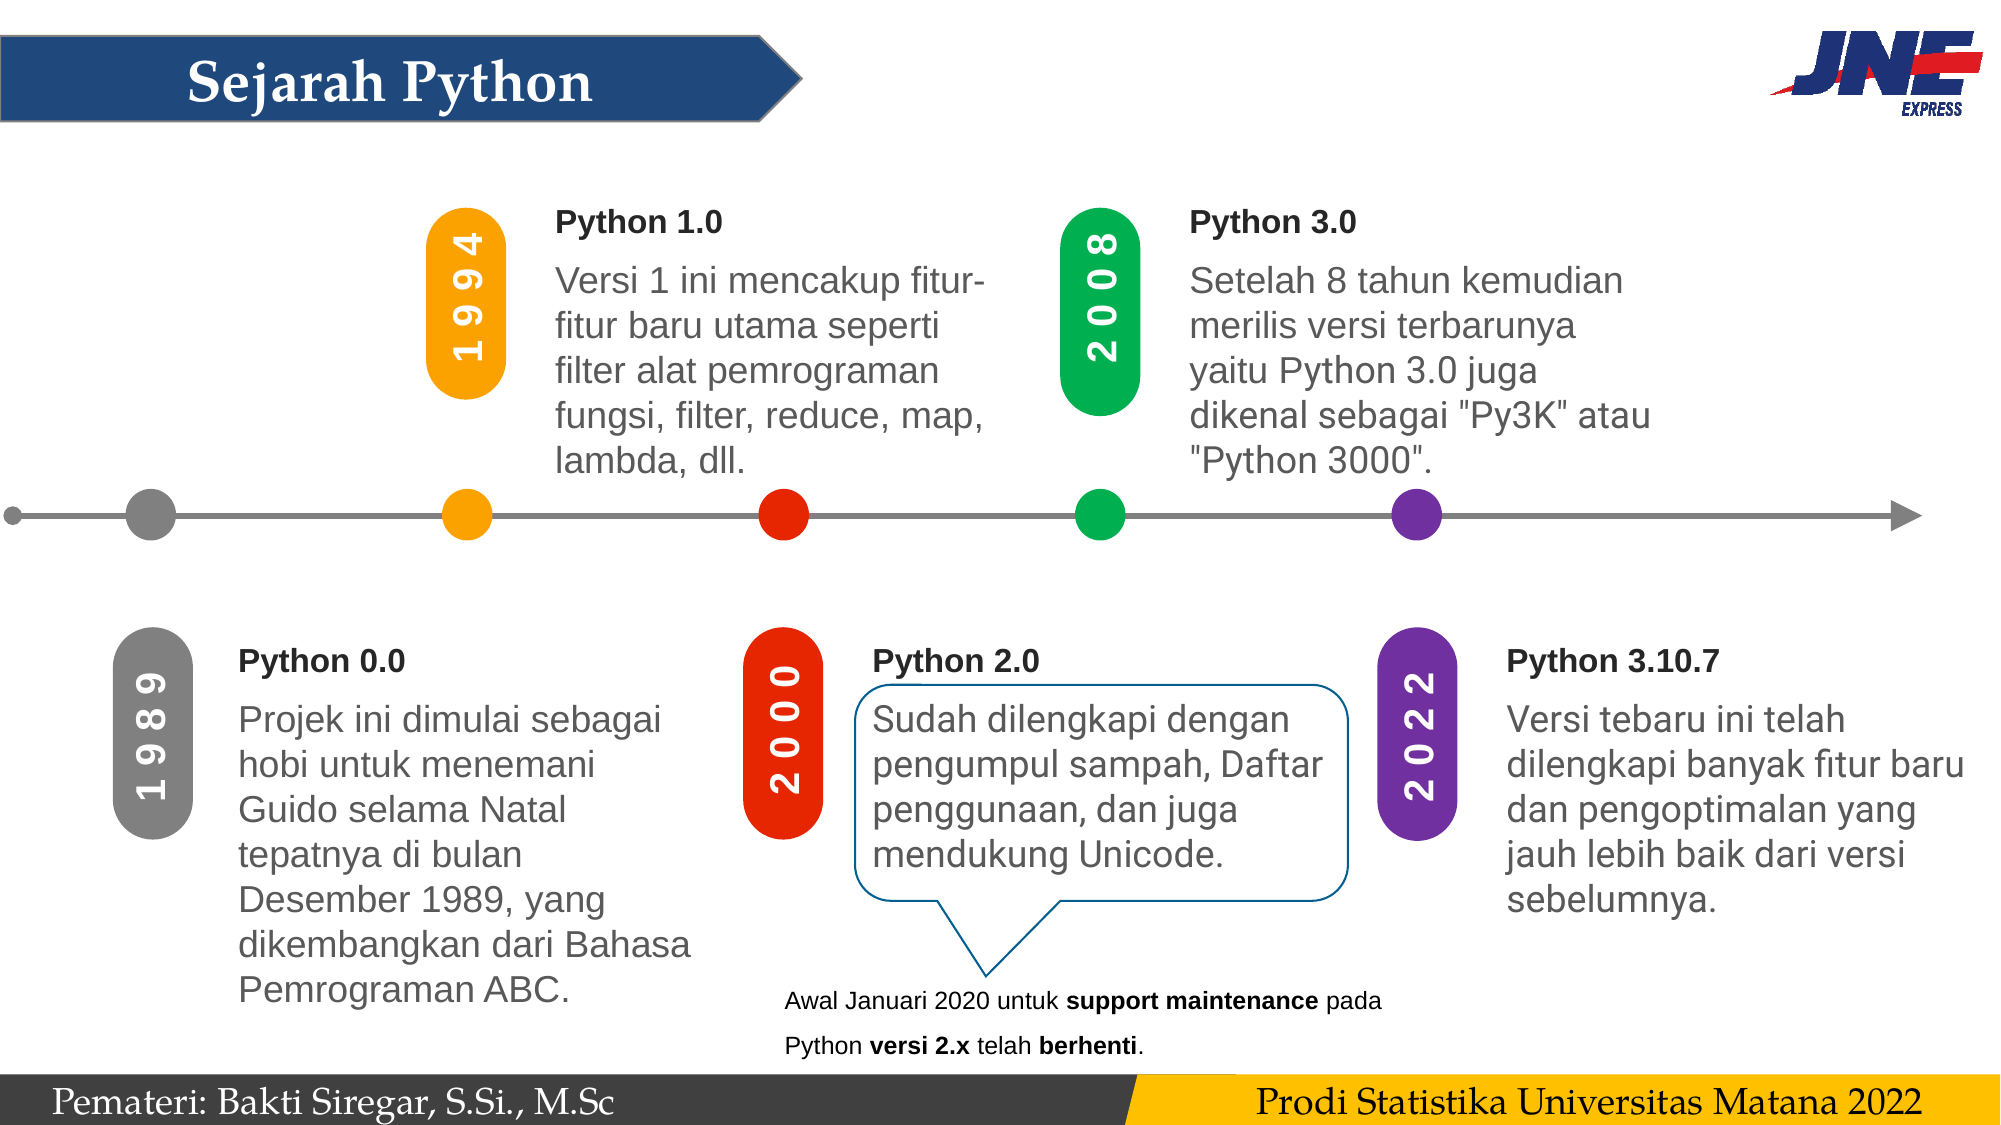

Sejarah Python
Python 1.0
Versi 1 ini mencakup fitur-fitur baru utama seperti filter alat pemrograman fungsi, filter, reduce, map, lambda, dll.
1994

Python 3.0
Setelah 8 tahun kemudian merilis versi terbarunya yaitu Python 3.0 juga dikenal sebagai "Py3K" atau "Python 3000".
2008

Python 0.0
Projek ini dimulai sebagai hobi untuk menemani Guido selama Natal tepatnya di bulan Desember 1989, yang dikembangkan dari Bahasa Pemrograman ABC.

1989
Python 3.10.7
Versi tebaru ini telah dilengkapi banyak fitur baru dan pengoptimalan yang jauh lebih baik dari versi sebelumnya.

2022
Python 2.0
Sudah dilengkapi dengan pengumpul sampah, Daftar penggunaan, dan juga mendukung Unicode.

2000

Awal Januari 2020 untuk support maintenance pada Python versi 2.x telah berhenti.